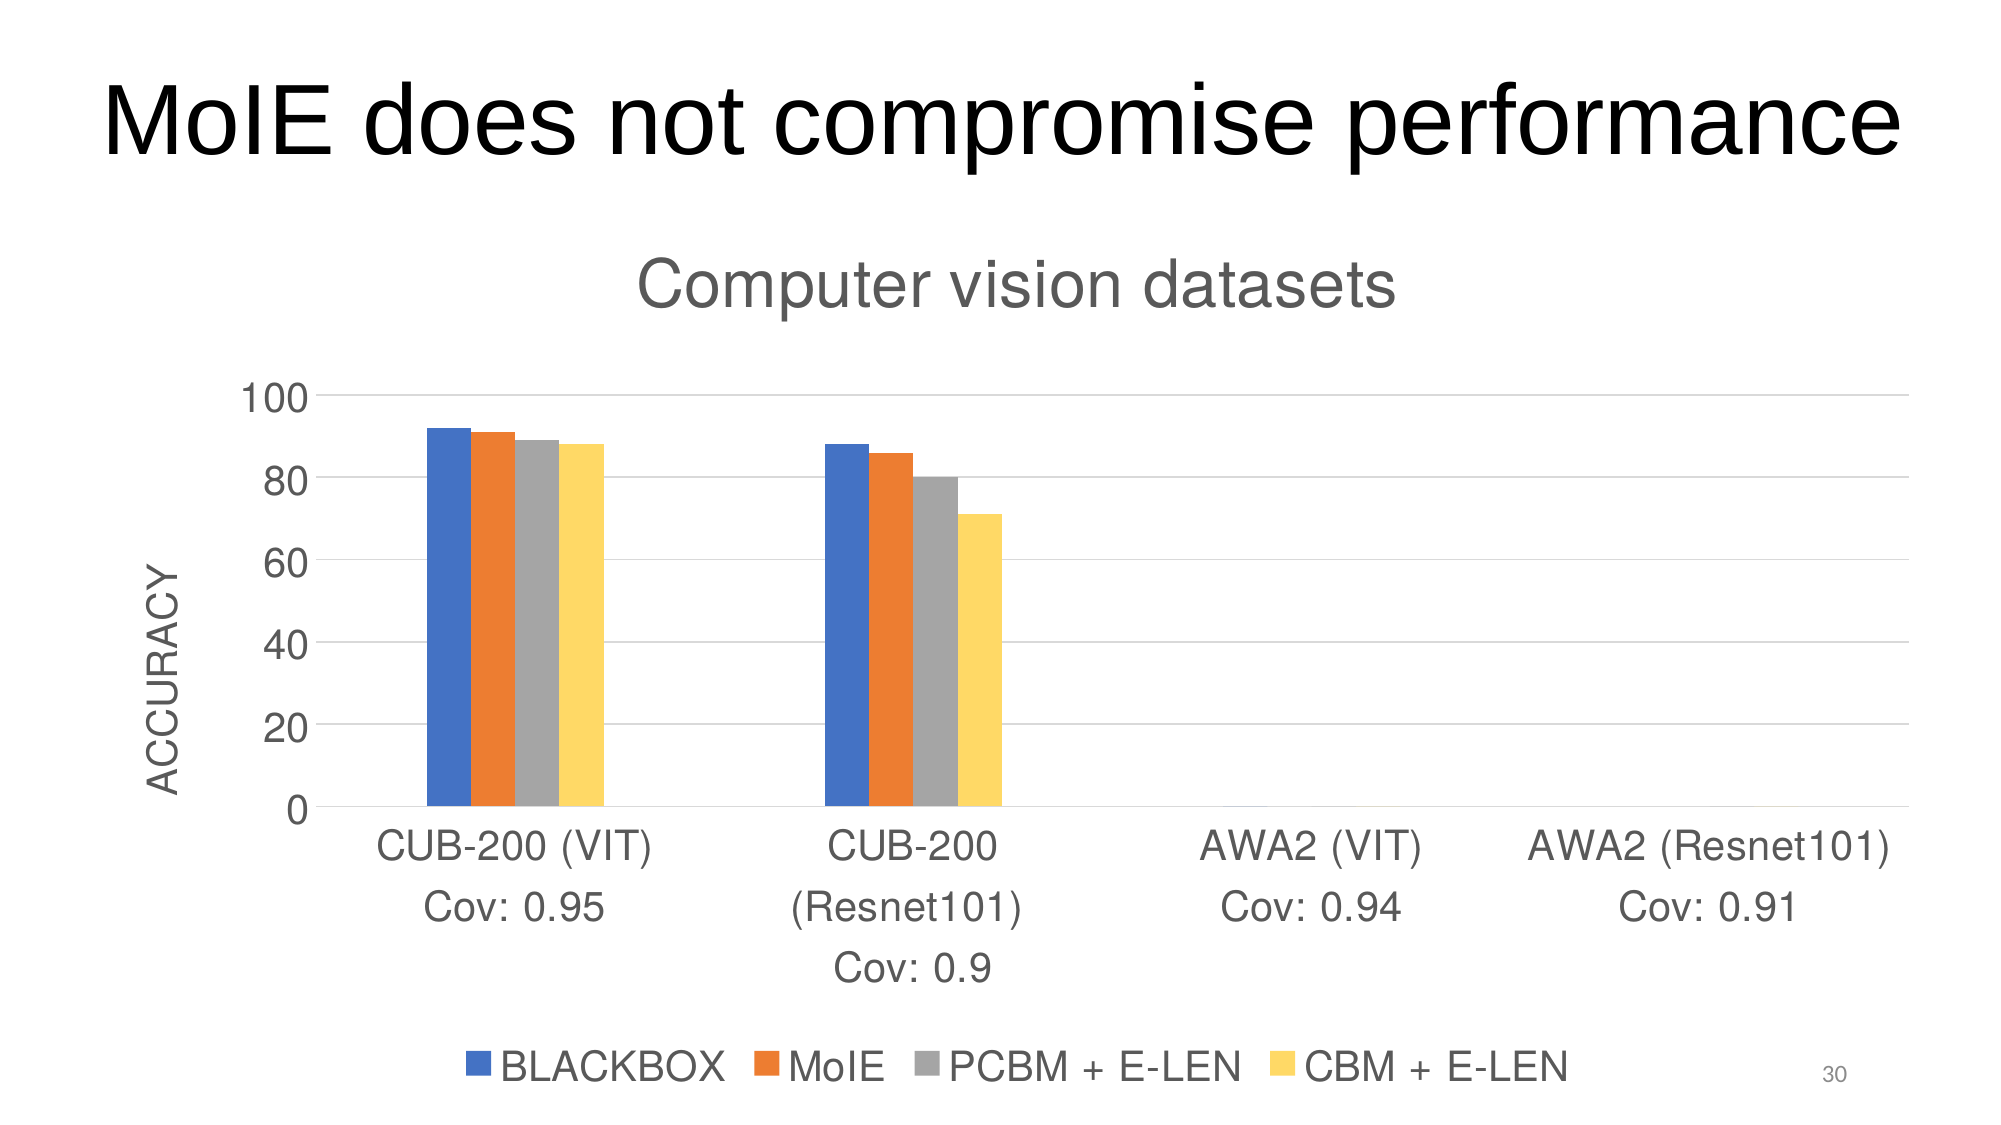

MoIE does not compromise performance

### Chart: Computer vision datasets

| Category | BLACKBOX | MoIE | PCBM + E-LEN | CBM + E-LEN |
|---|---|---|---|---|
| CUB-200 (VIT)
Cov: 0.95 | 92.0 | 91.0 | 89.0 | 88.0 |
| CUB-200 (Resnet101)
Cov: 0.9 | 88.0 | 86.0 | 80.0 | 71.0 |
| AWA2 (VIT)
Cov: 0.94 | 0.0 | None | 0.0 | 0.0 |
| AWA2 (Resnet101)
Cov: 0.91 | None | None | 0.0 | 0.0 |
30